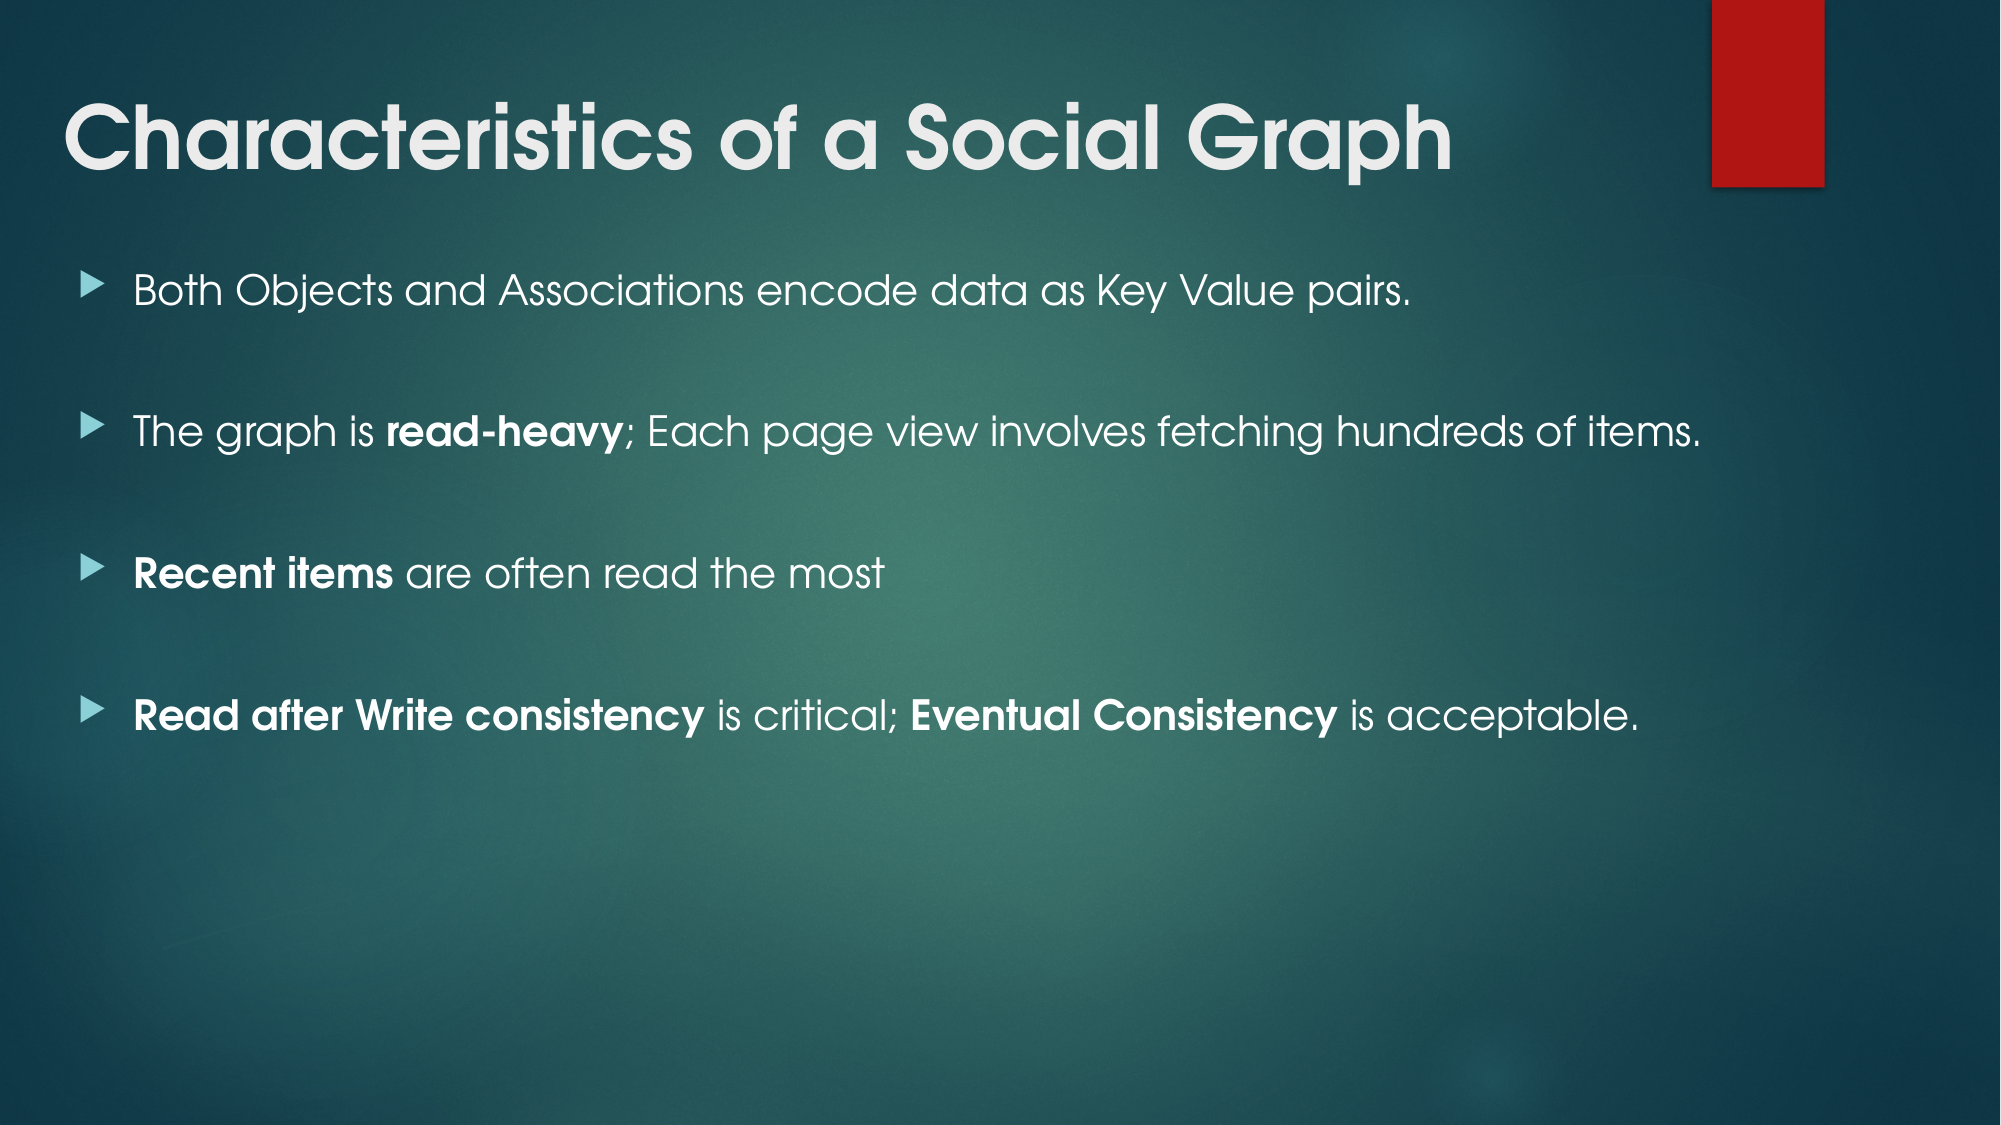

# Characteristics of a Social Graph
Both Objects and Associations encode data as Key Value pairs.

The graph is read-heavy; Each page view involves fetching hundreds of items.

Recent items are often read the most

Read after Write consistency is critical; Eventual Consistency is acceptable.